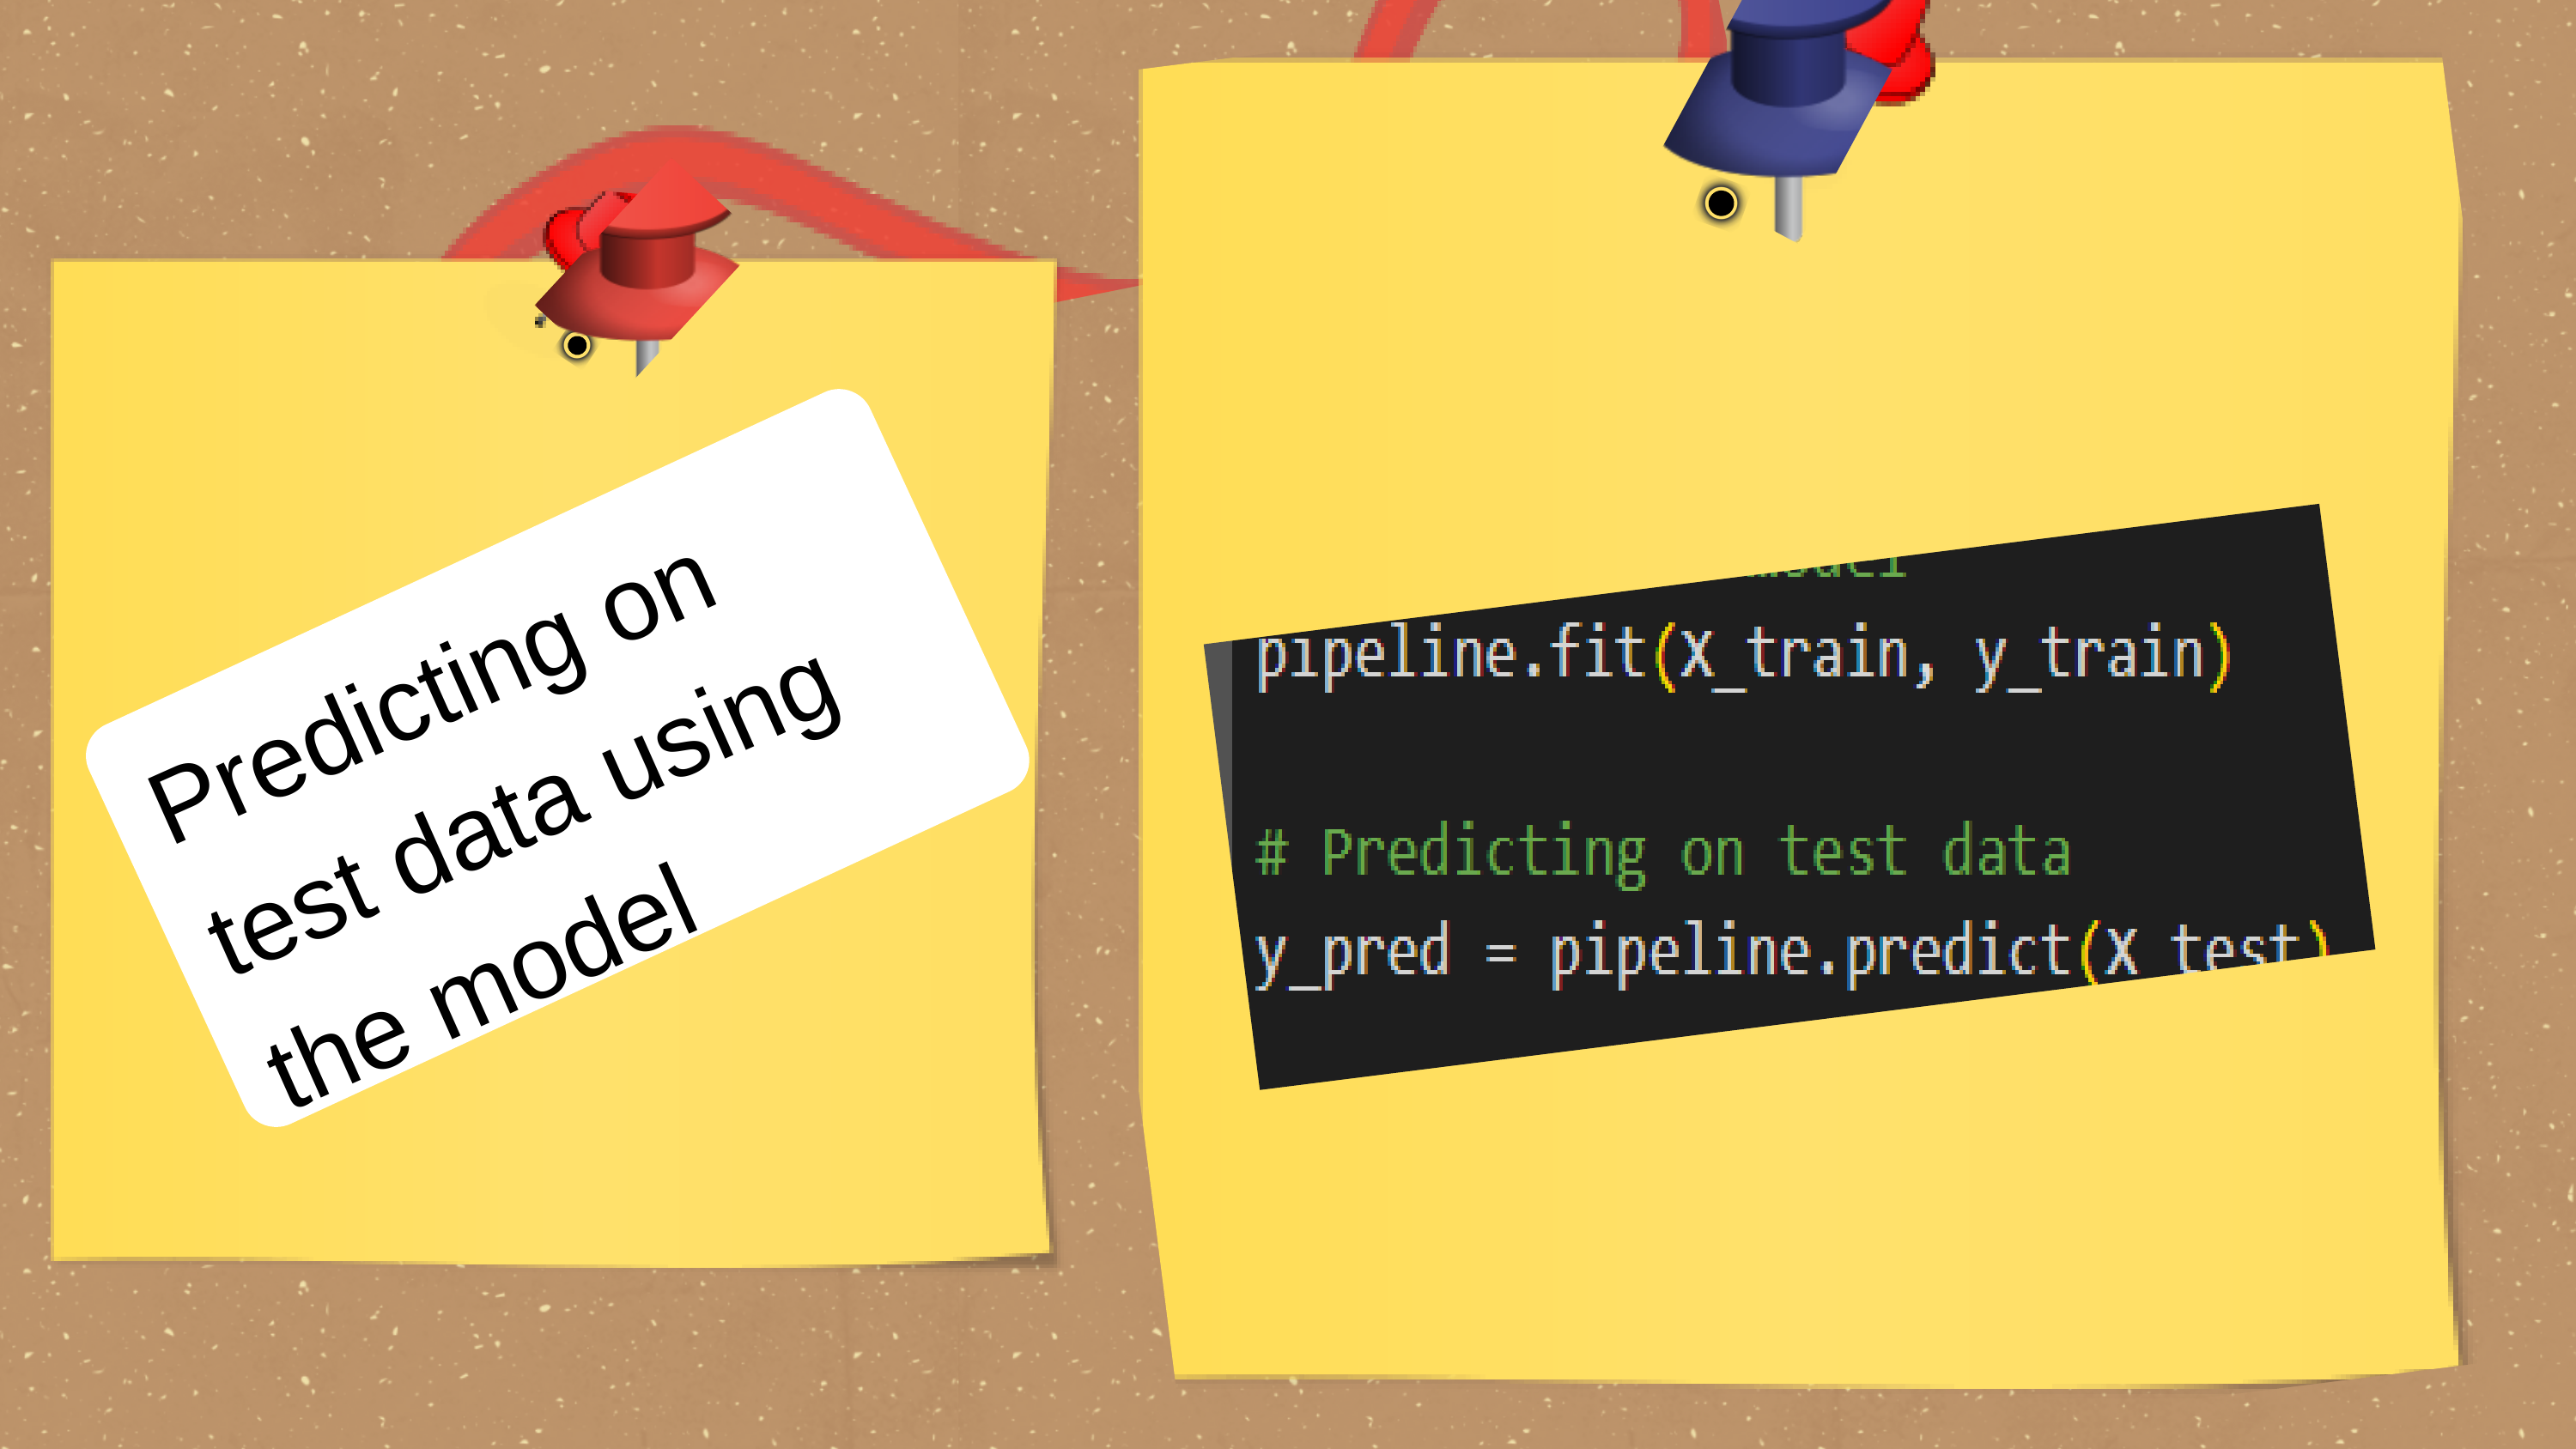

Predicting on test data using the model